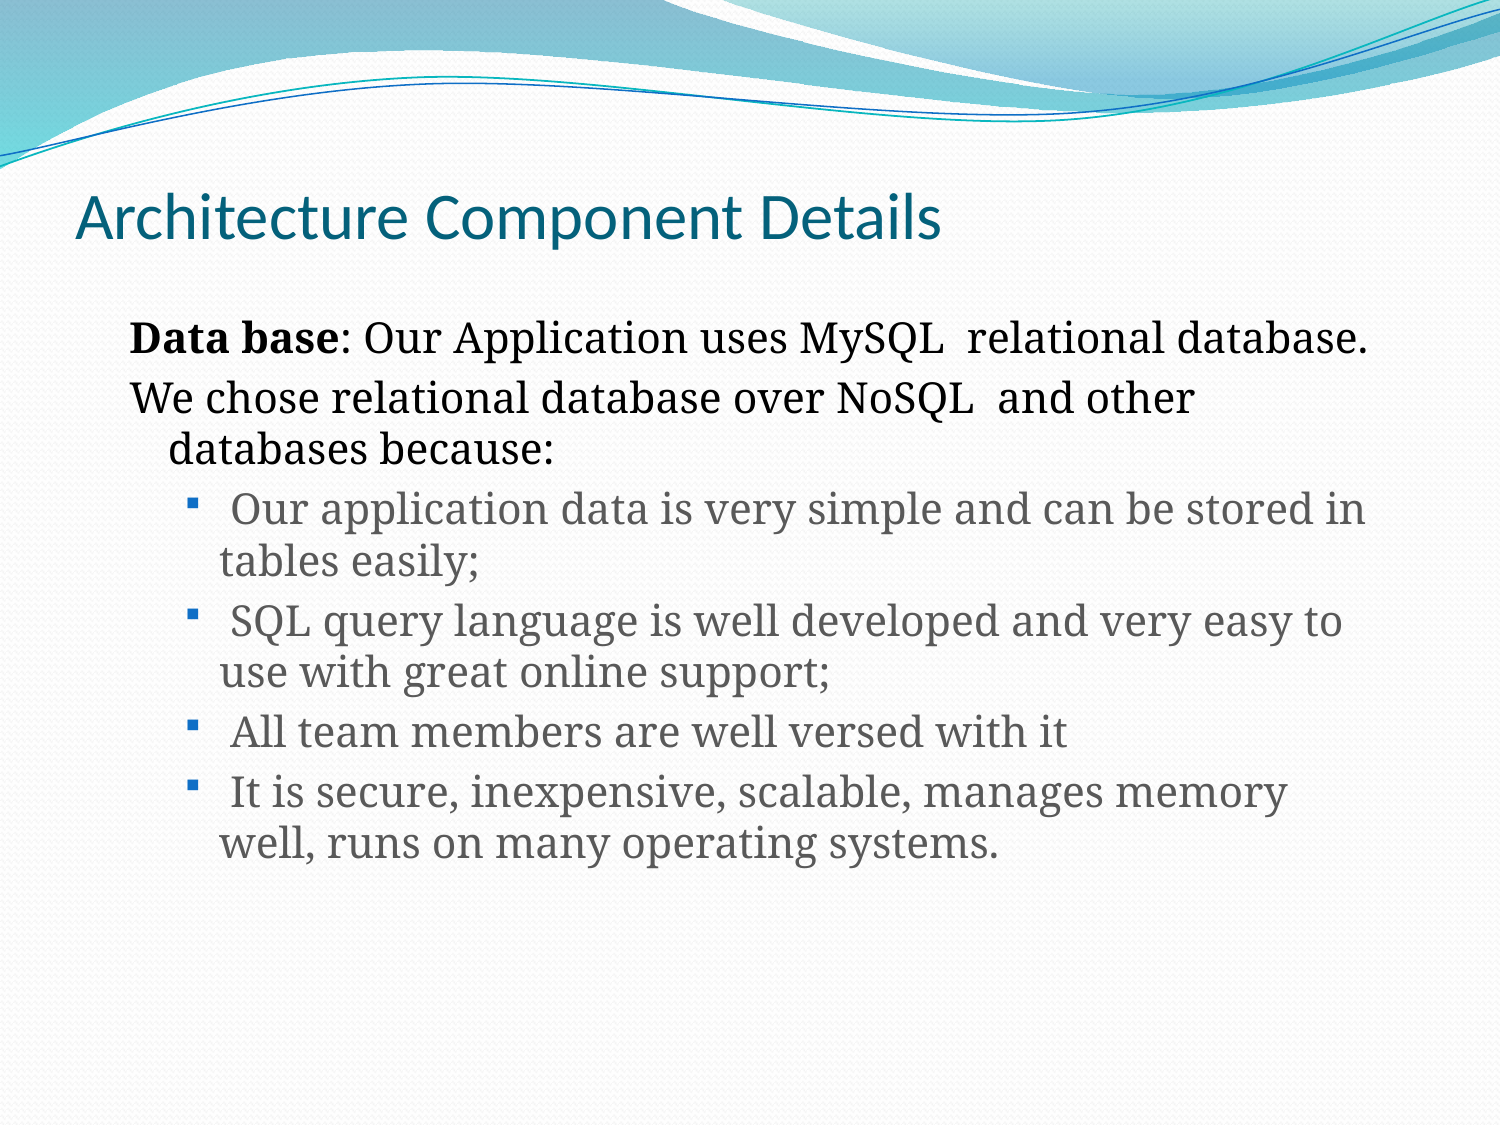

# Architecture Component Details
Data base: Our Application uses MySQL  relational database.
We chose relational database over NoSQL  and other databases because:
 Our application data is very simple and can be stored in tables easily;
 SQL query language is well developed and very easy to use with great online support;
 All team members are well versed with it
 It is secure, inexpensive, scalable, manages memory well, runs on many operating systems.